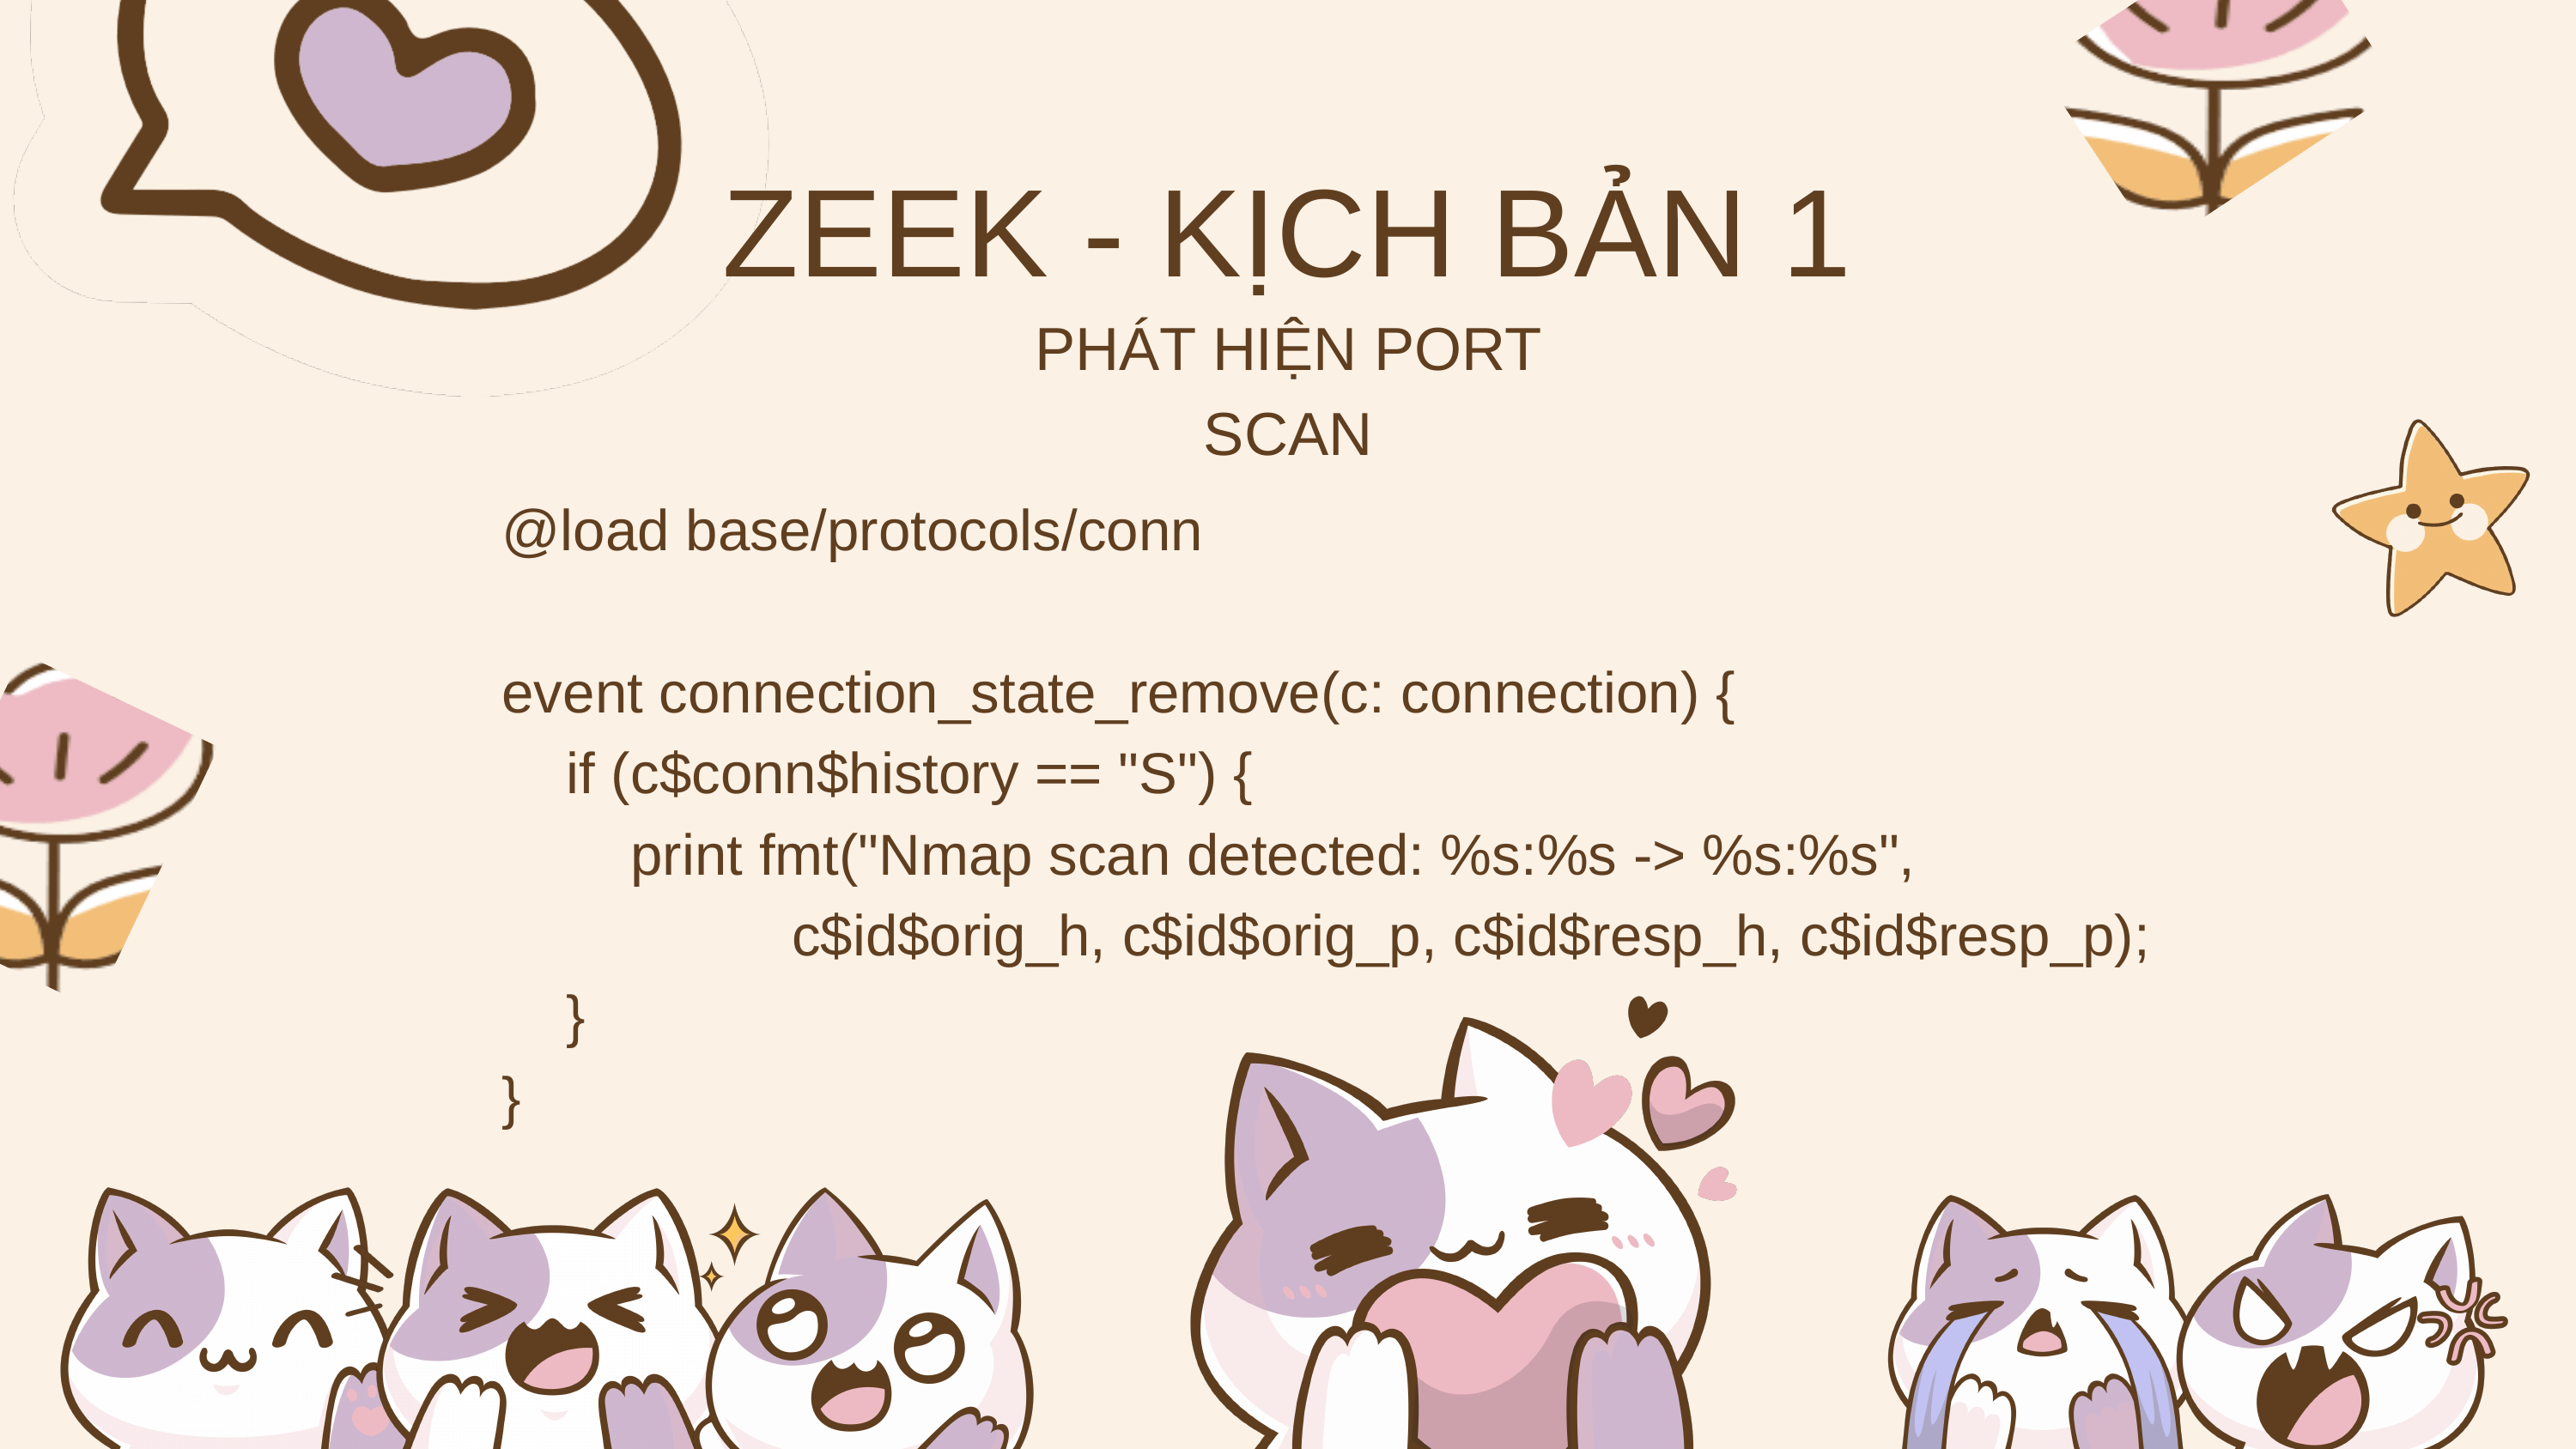

ZEEK - KỊCH BẢN 1
PHÁT HIỆN PORT SCAN

@load base/protocols/conn

event connection_state_remove(c: connection) {
    if (c$conn$history == "S") {
        print fmt("Nmap scan detected: %s:%s -> %s:%s",
                  c$id$orig_h, c$id$orig_p, c$id$resp_h, c$id$resp_p);
    }
}